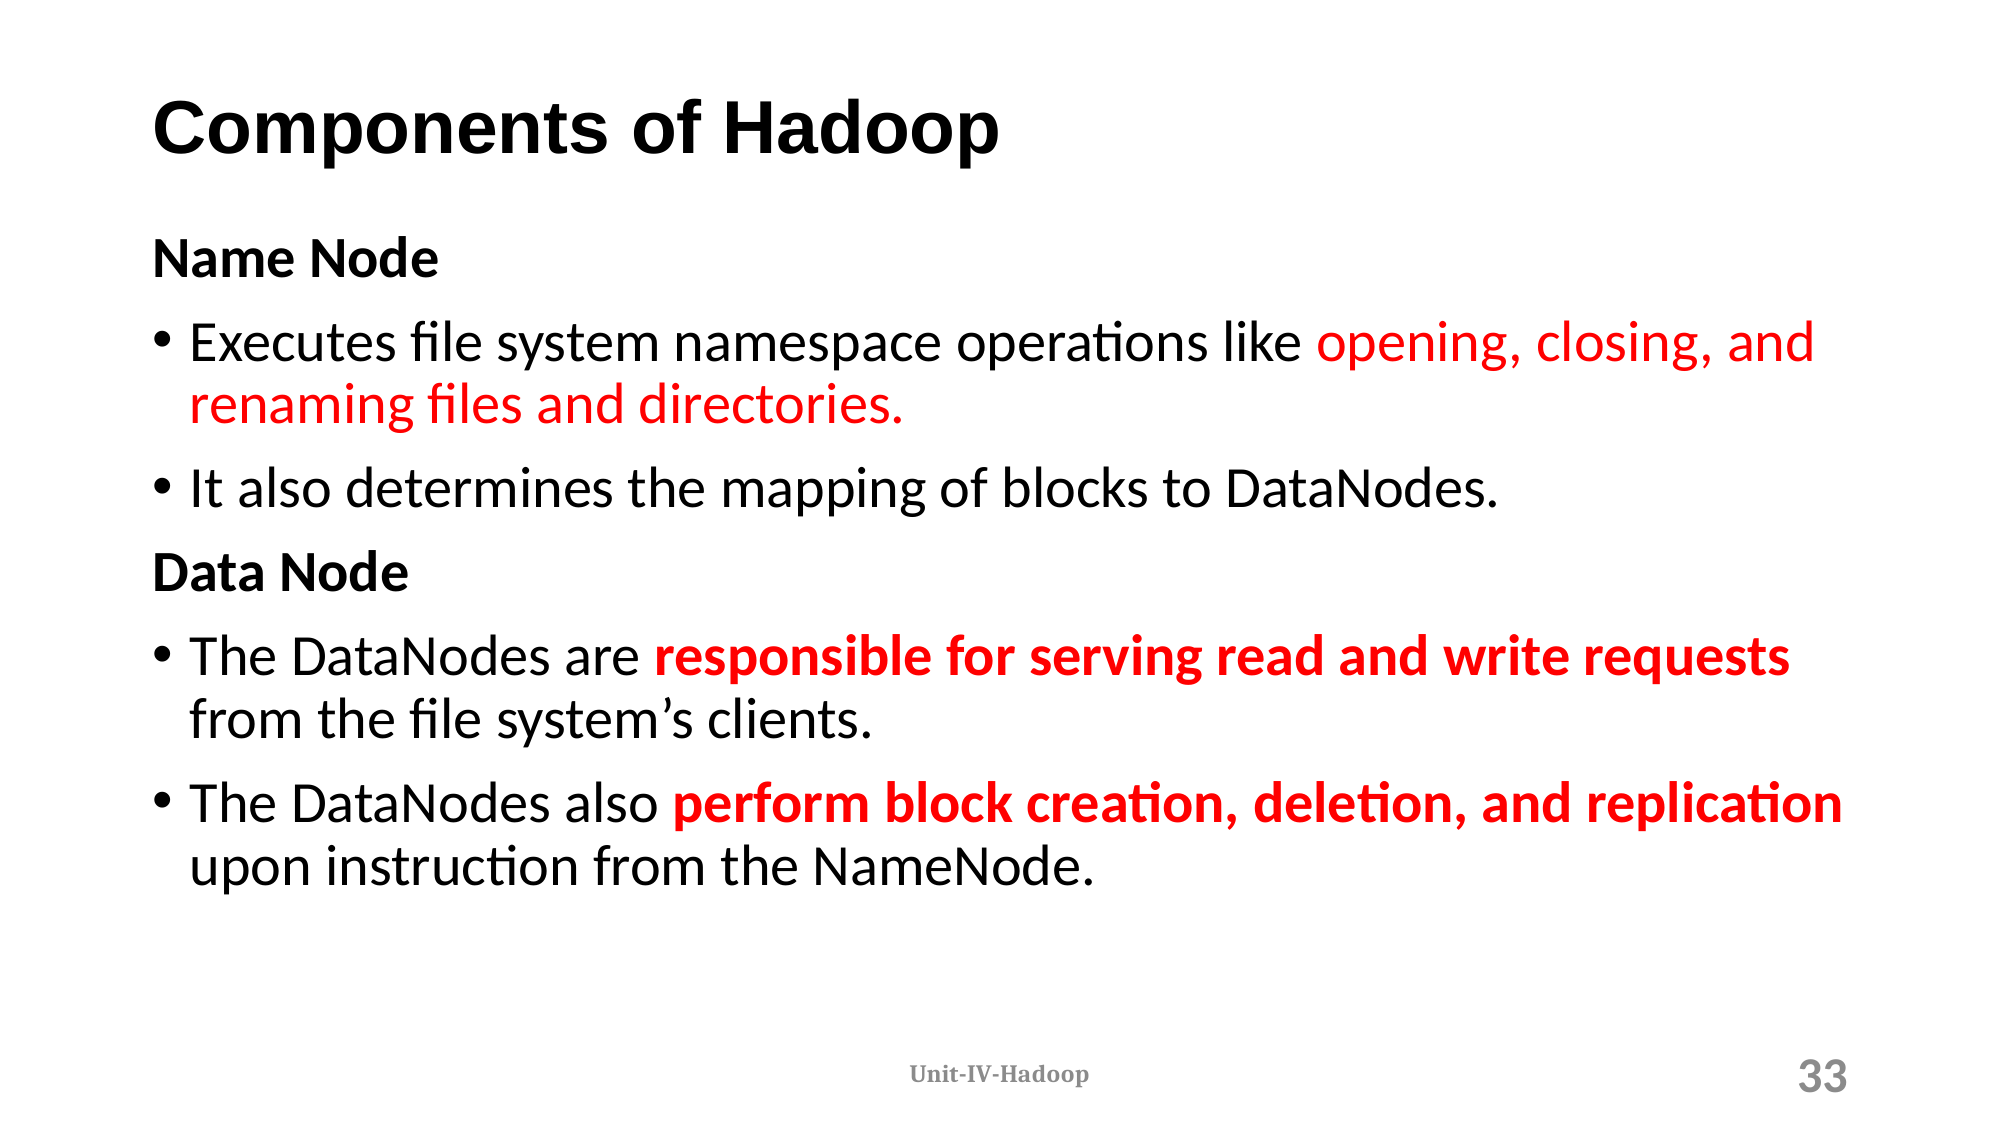

# Components of Hadoop
Name Node
Executes file system namespace operations like opening, closing, and renaming files and directories.
It also determines the mapping of blocks to DataNodes.
Data Node
The DataNodes are responsible for serving read and write requests from the file system’s clients.
The DataNodes also perform block creation, deletion, and replication upon instruction from the NameNode.
Unit-IV-Hadoop
33